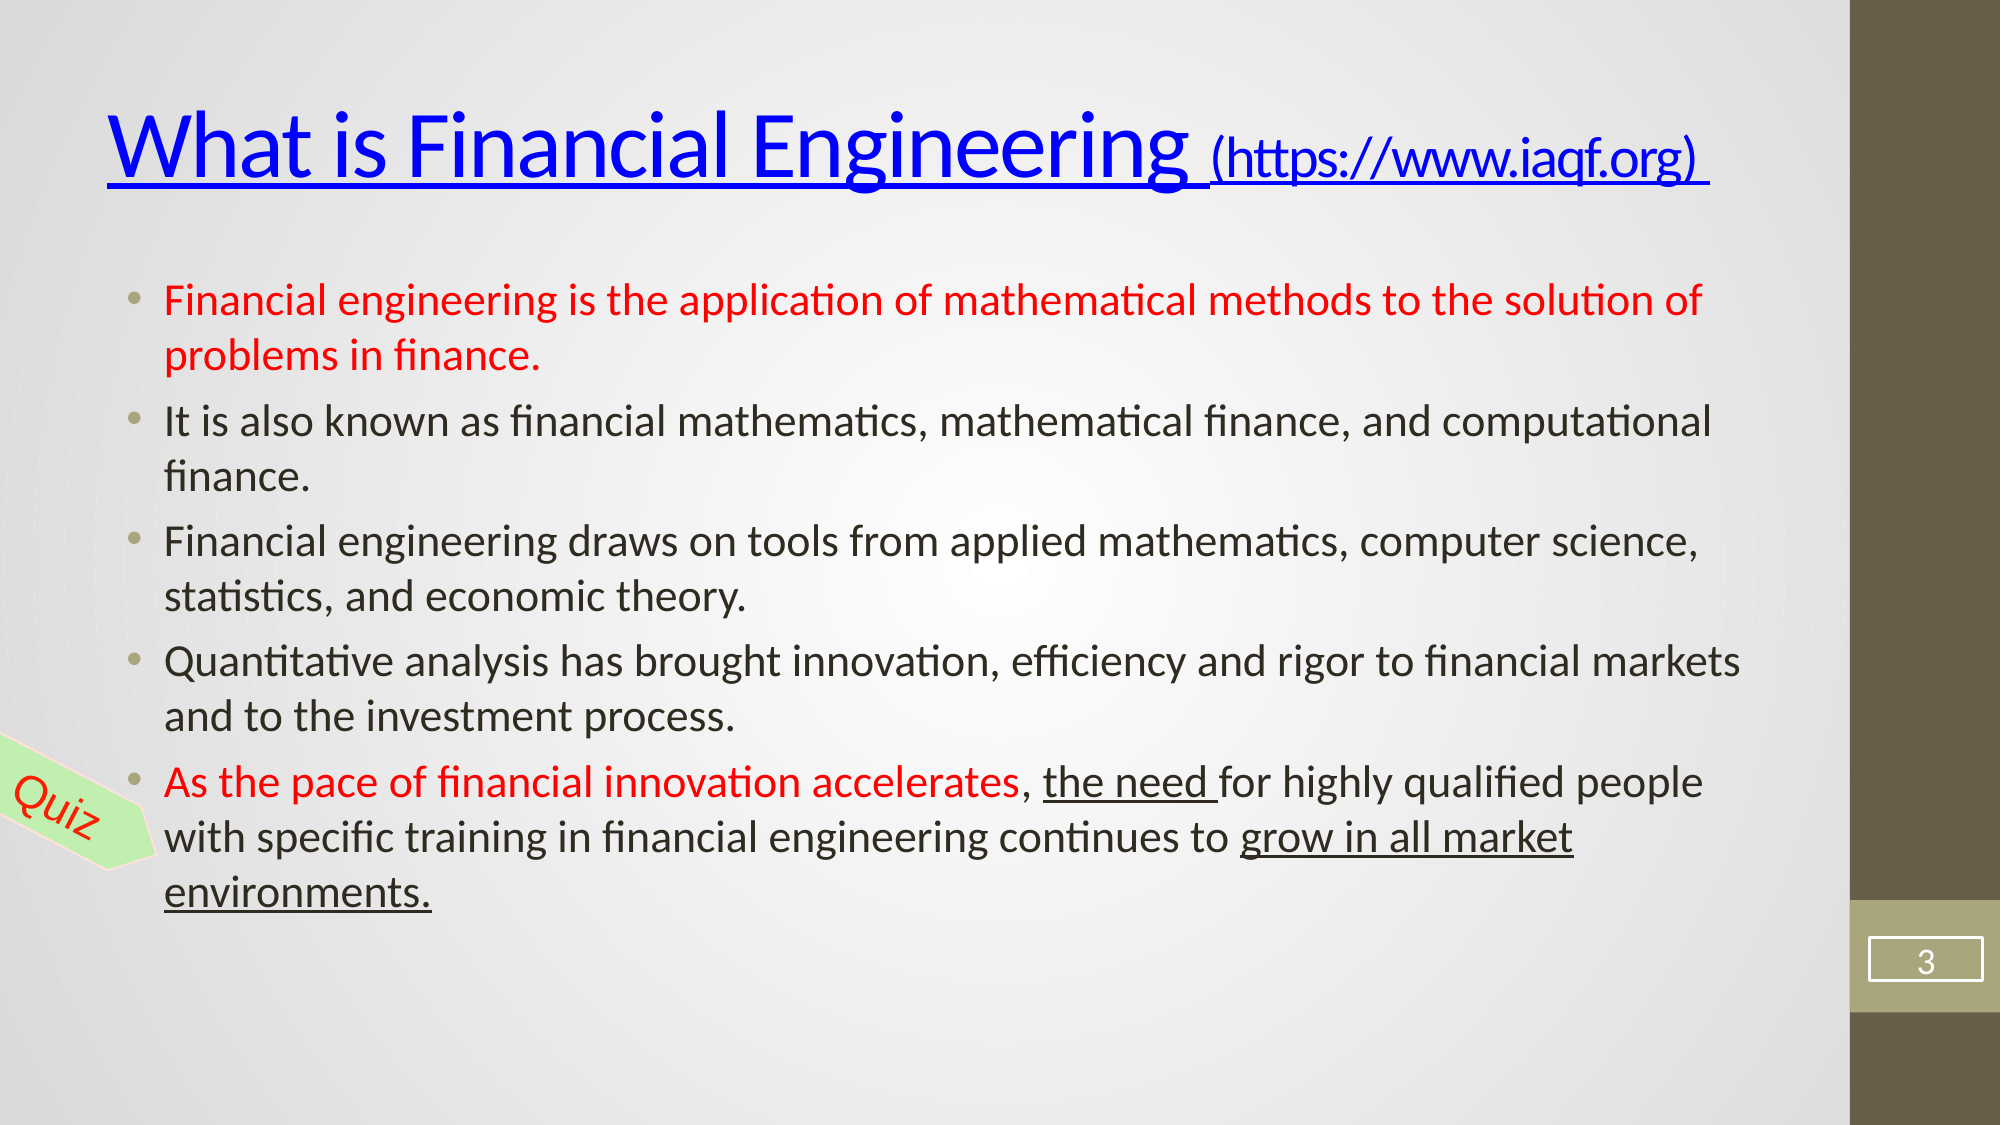

# What is Financial Engineering (https://www.iaqf.org)
Financial engineering is the application of mathematical methods to the solution of problems in finance.
It is also known as financial mathematics, mathematical finance, and computational finance.
Financial engineering draws on tools from applied mathematics, computer science, statistics, and economic theory.
Quantitative analysis has brought innovation, efficiency and rigor to financial markets and to the investment process.
As the pace of financial innovation accelerates, the need for highly qualified people with specific training in financial engineering continues to grow in all market environments.
Quiz

3